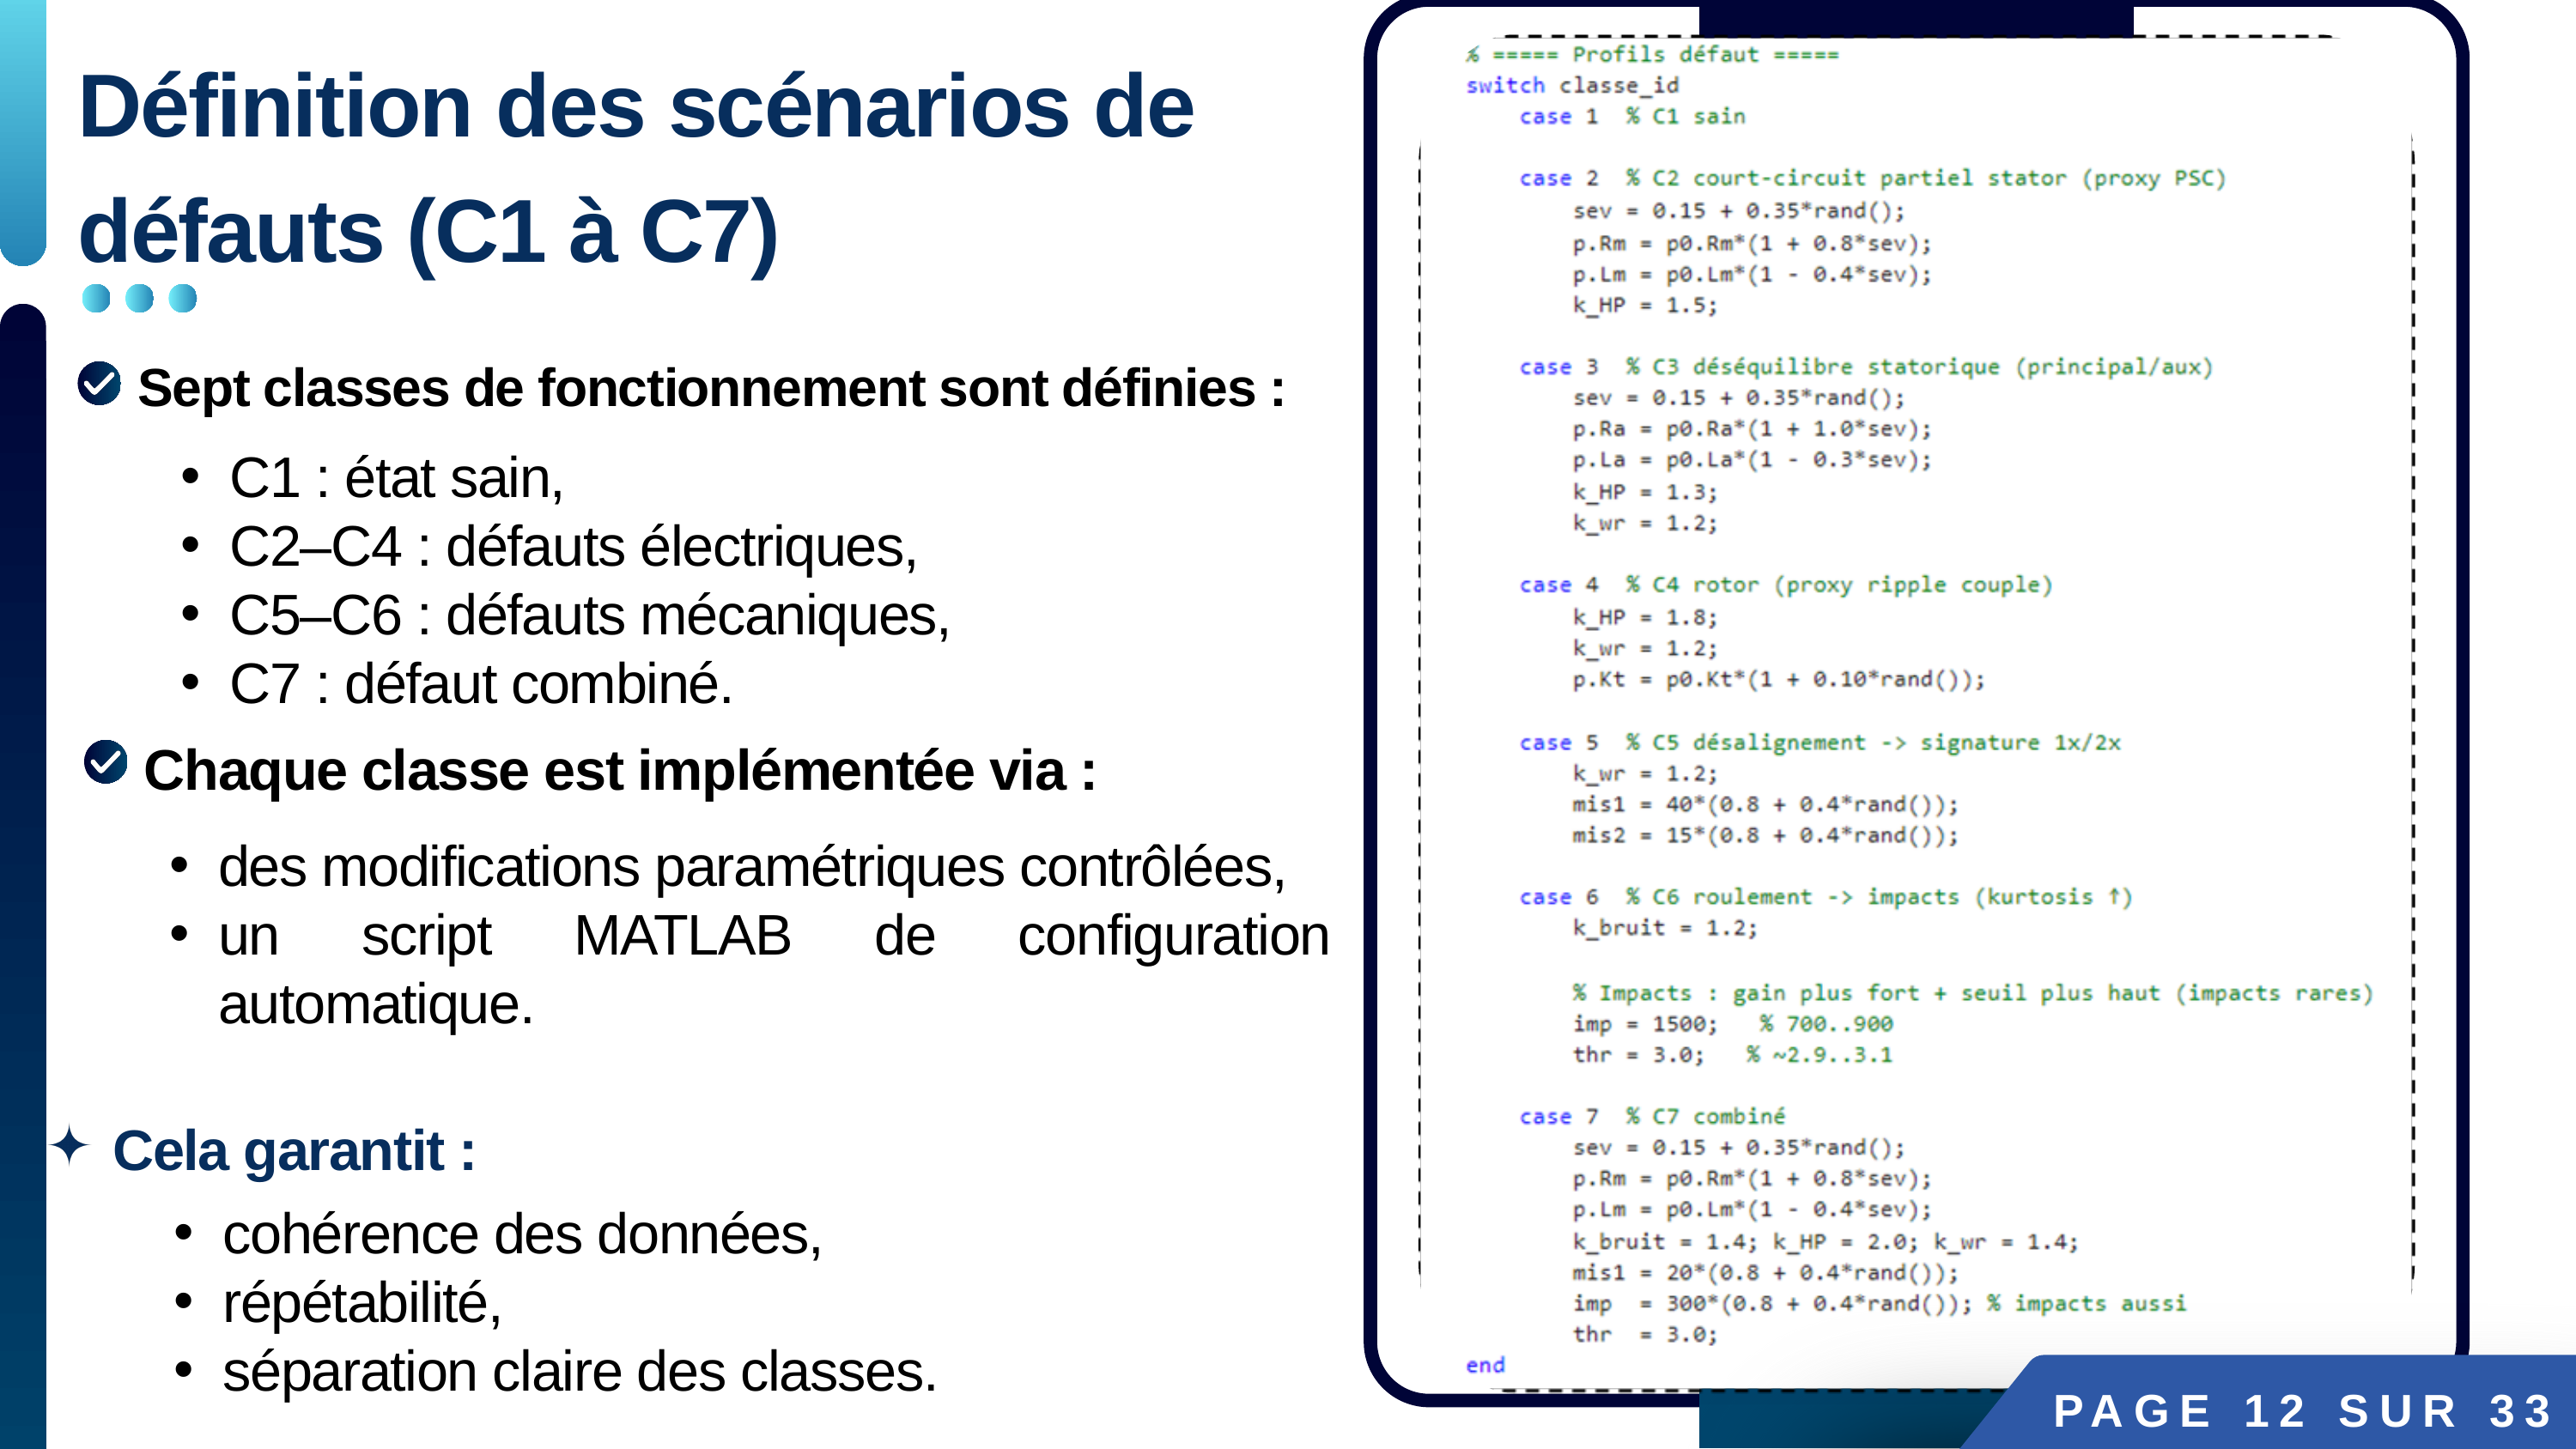

Définition des scénarios de défauts (C1 à C7)

Sept classes de fonctionnement sont définies :

C1 : état sain,
C2–C4 : défauts électriques,
C5–C6 : défauts mécaniques,
C7 : défaut combiné.
Chaque classe est implémentée via :

des modifications paramétriques contrôlées,
un script MATLAB de configuration automatique.
 Cela garantit :

cohérence des données,
répétabilité,
séparation claire des classes.

PAGE 12 SUR 33